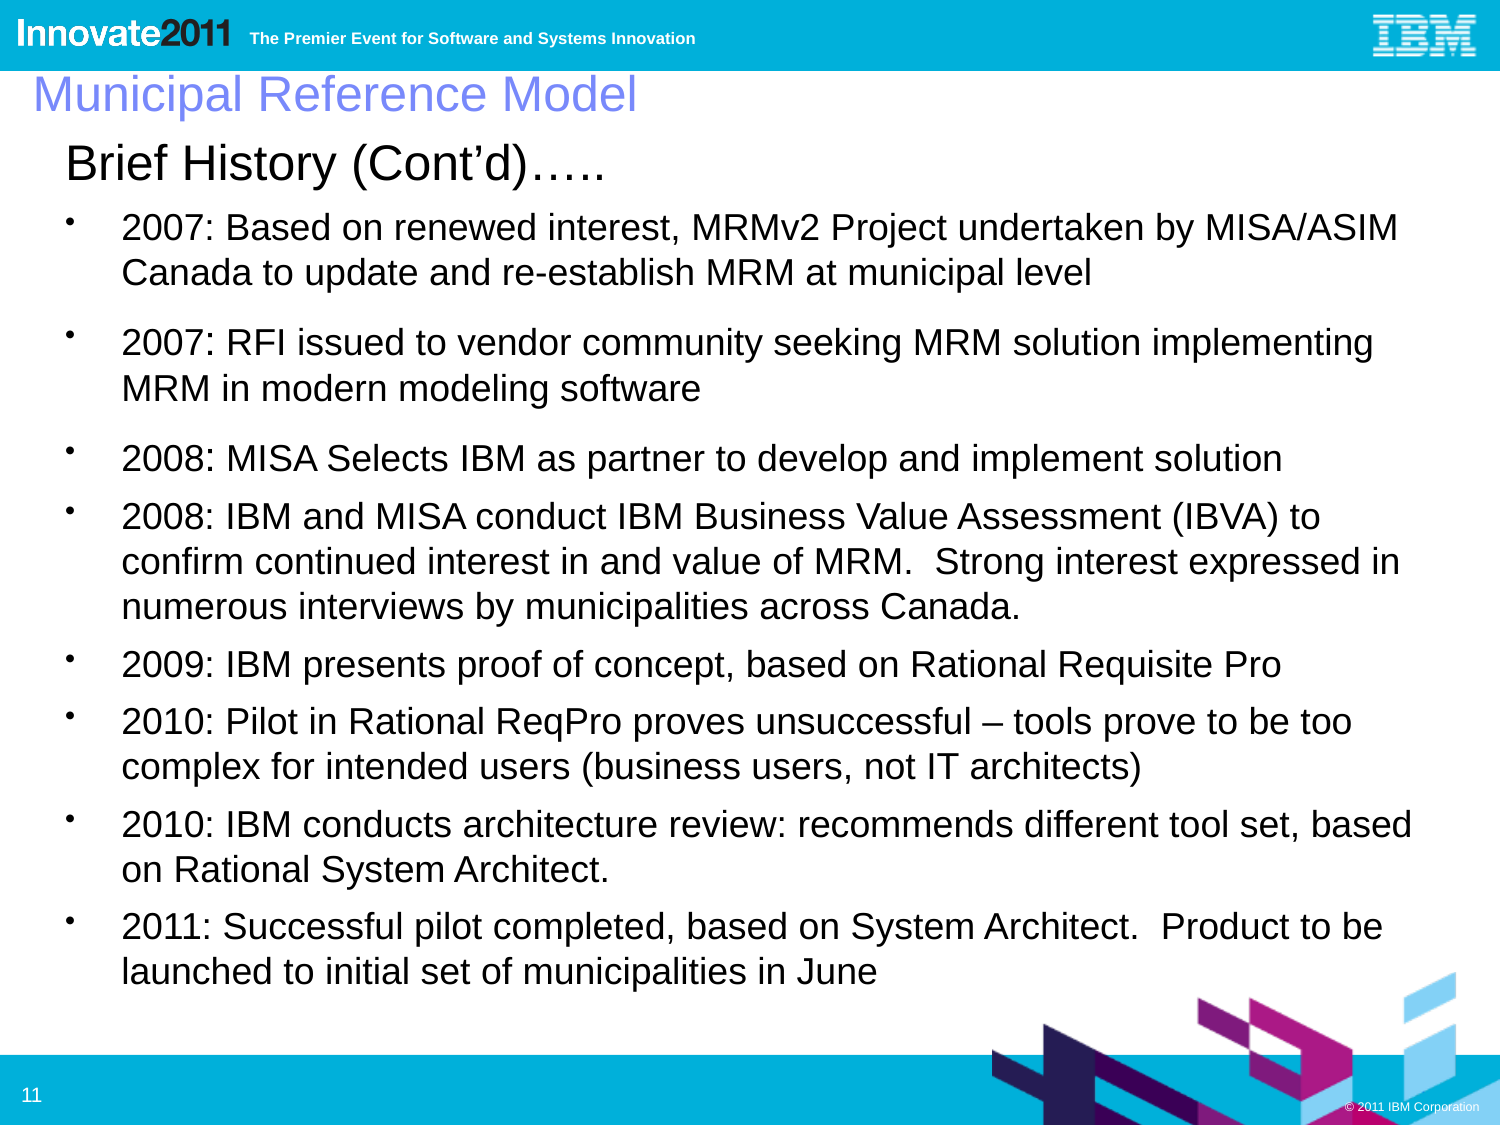

Municipal Reference Model
Brief History (Cont’d)…..
2007: Based on renewed interest, MRMv2 Project undertaken by MISA/ASIM Canada to update and re-establish MRM at municipal level
2007: RFI issued to vendor community seeking MRM solution implementing MRM in modern modeling software
2008: MISA Selects IBM as partner to develop and implement solution
2008: IBM and MISA conduct IBM Business Value Assessment (IBVA) to confirm continued interest in and value of MRM.  Strong interest expressed in numerous interviews by municipalities across Canada.
2009: IBM presents proof of concept, based on Rational Requisite Pro
2010: Pilot in Rational ReqPro proves unsuccessful – tools prove to be too complex for intended users (business users, not IT architects)
2010: IBM conducts architecture review: recommends different tool set, based on Rational System Architect.
2011: Successful pilot completed, based on System Architect.  Product to be launched to initial set of municipalities in June